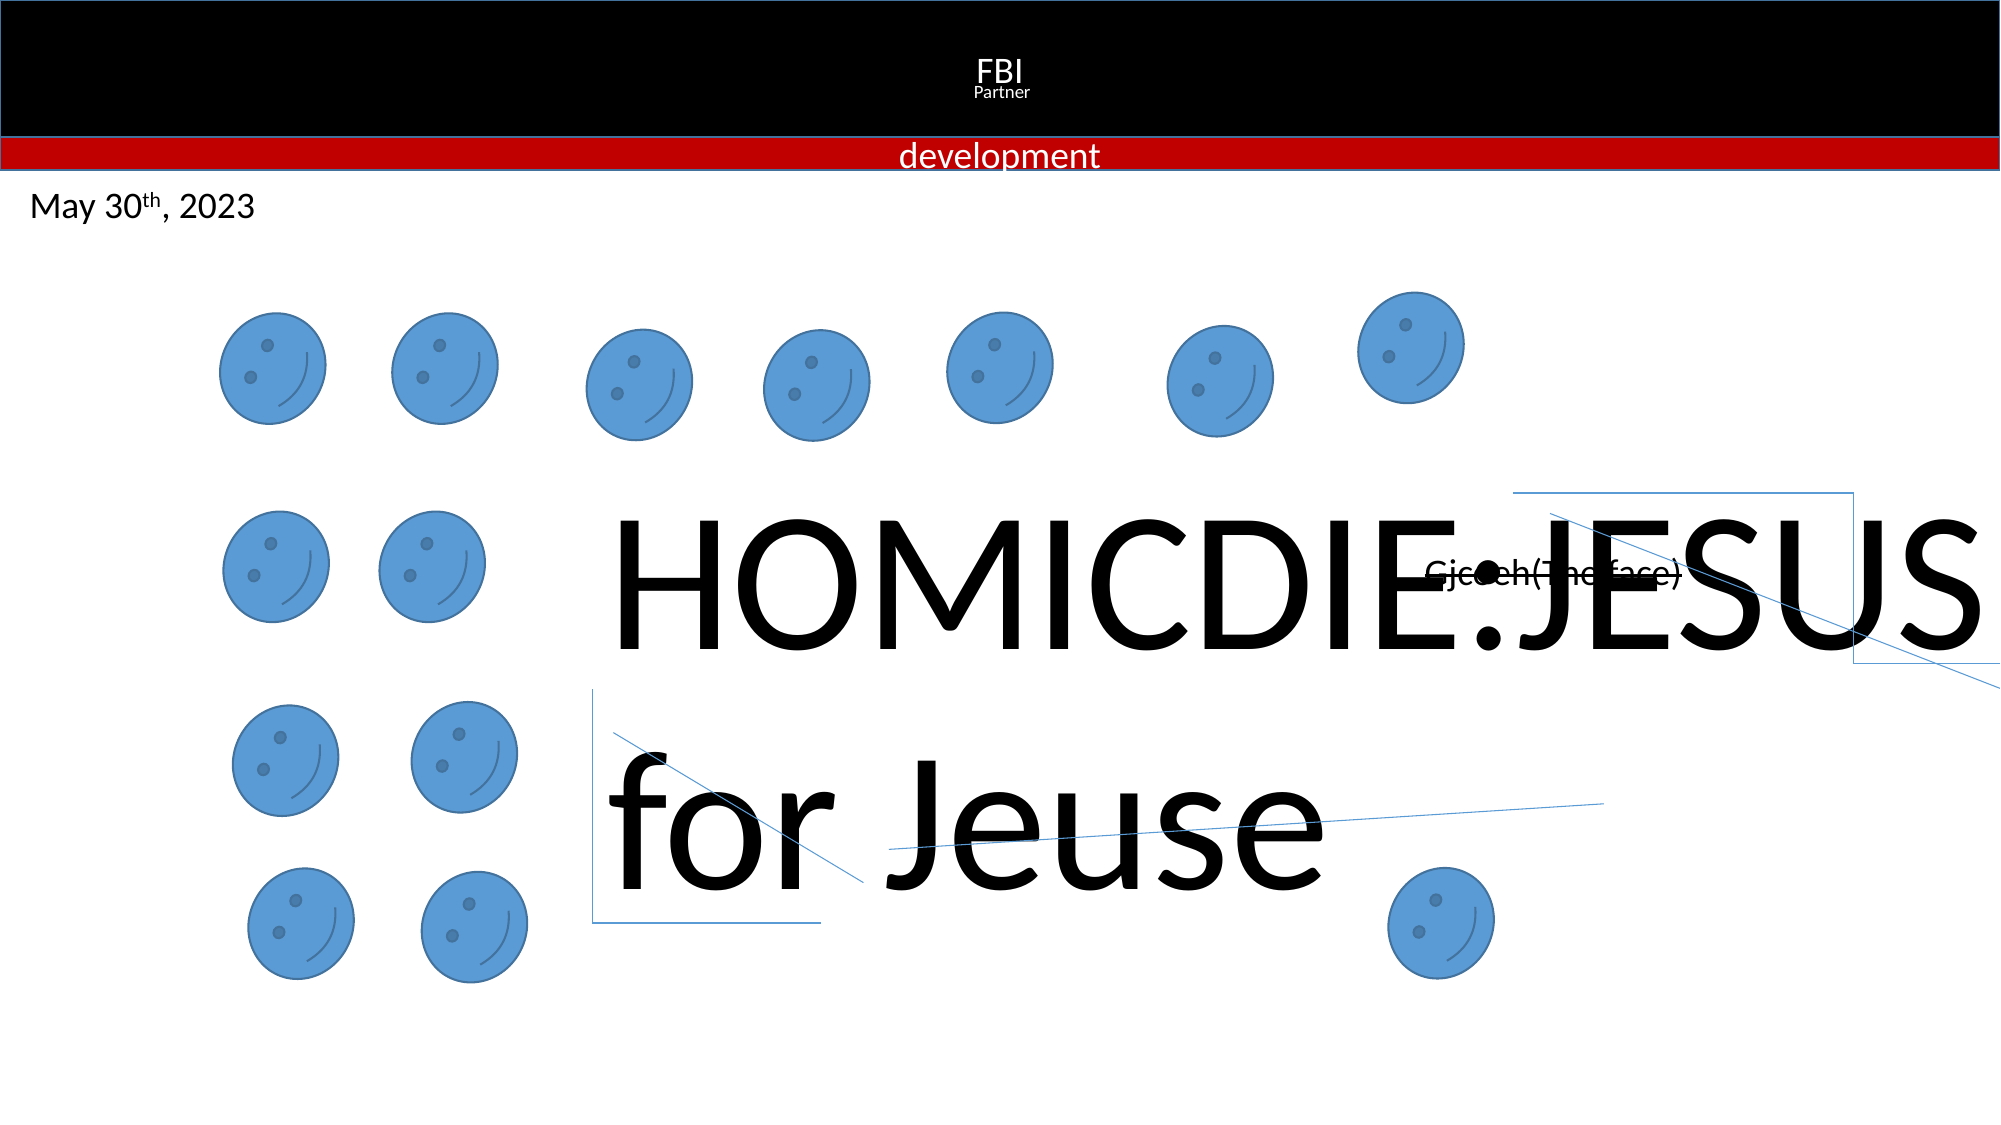

FBI
Partner
development
May 30th, 2023

HOMICDIE:JESUS
for Jeuse

Gjcoeh(The face)